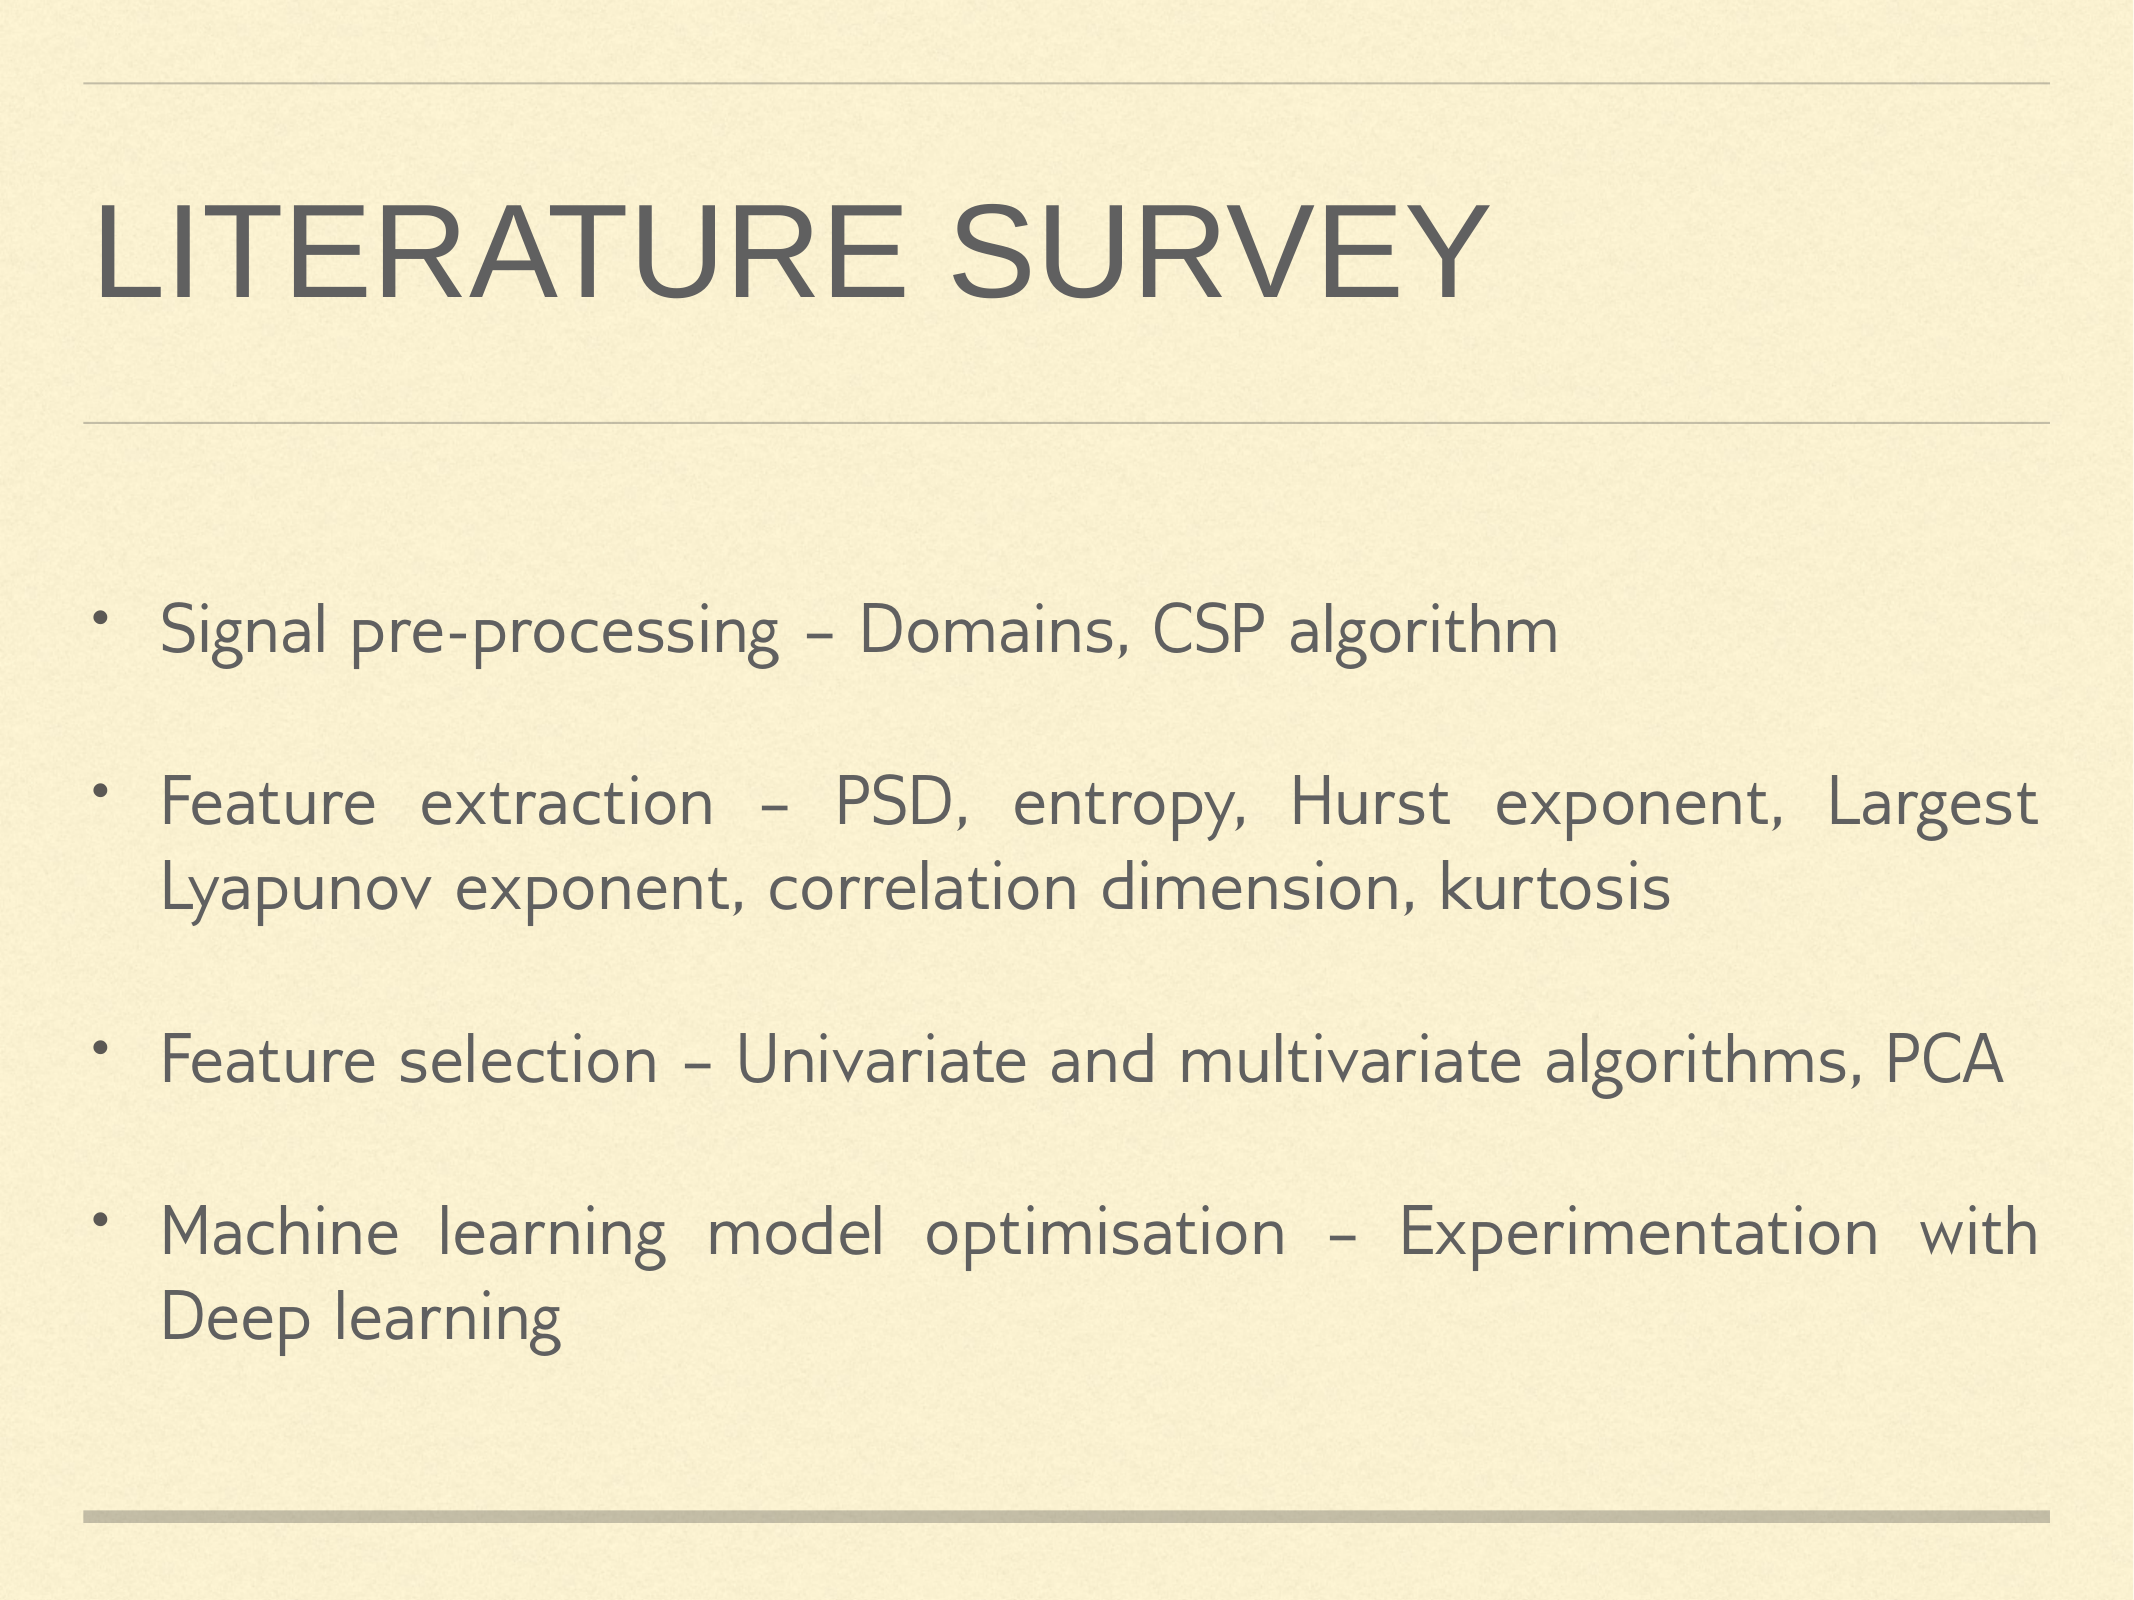

# literature survey
Signal pre-processing – Domains, CSP algorithm
Feature extraction – PSD, entropy, Hurst exponent, Largest Lyapunov exponent, correlation dimension, kurtosis
Feature selection – Univariate and multivariate algorithms, PCA
Machine learning model optimisation – Experimentation with Deep learning